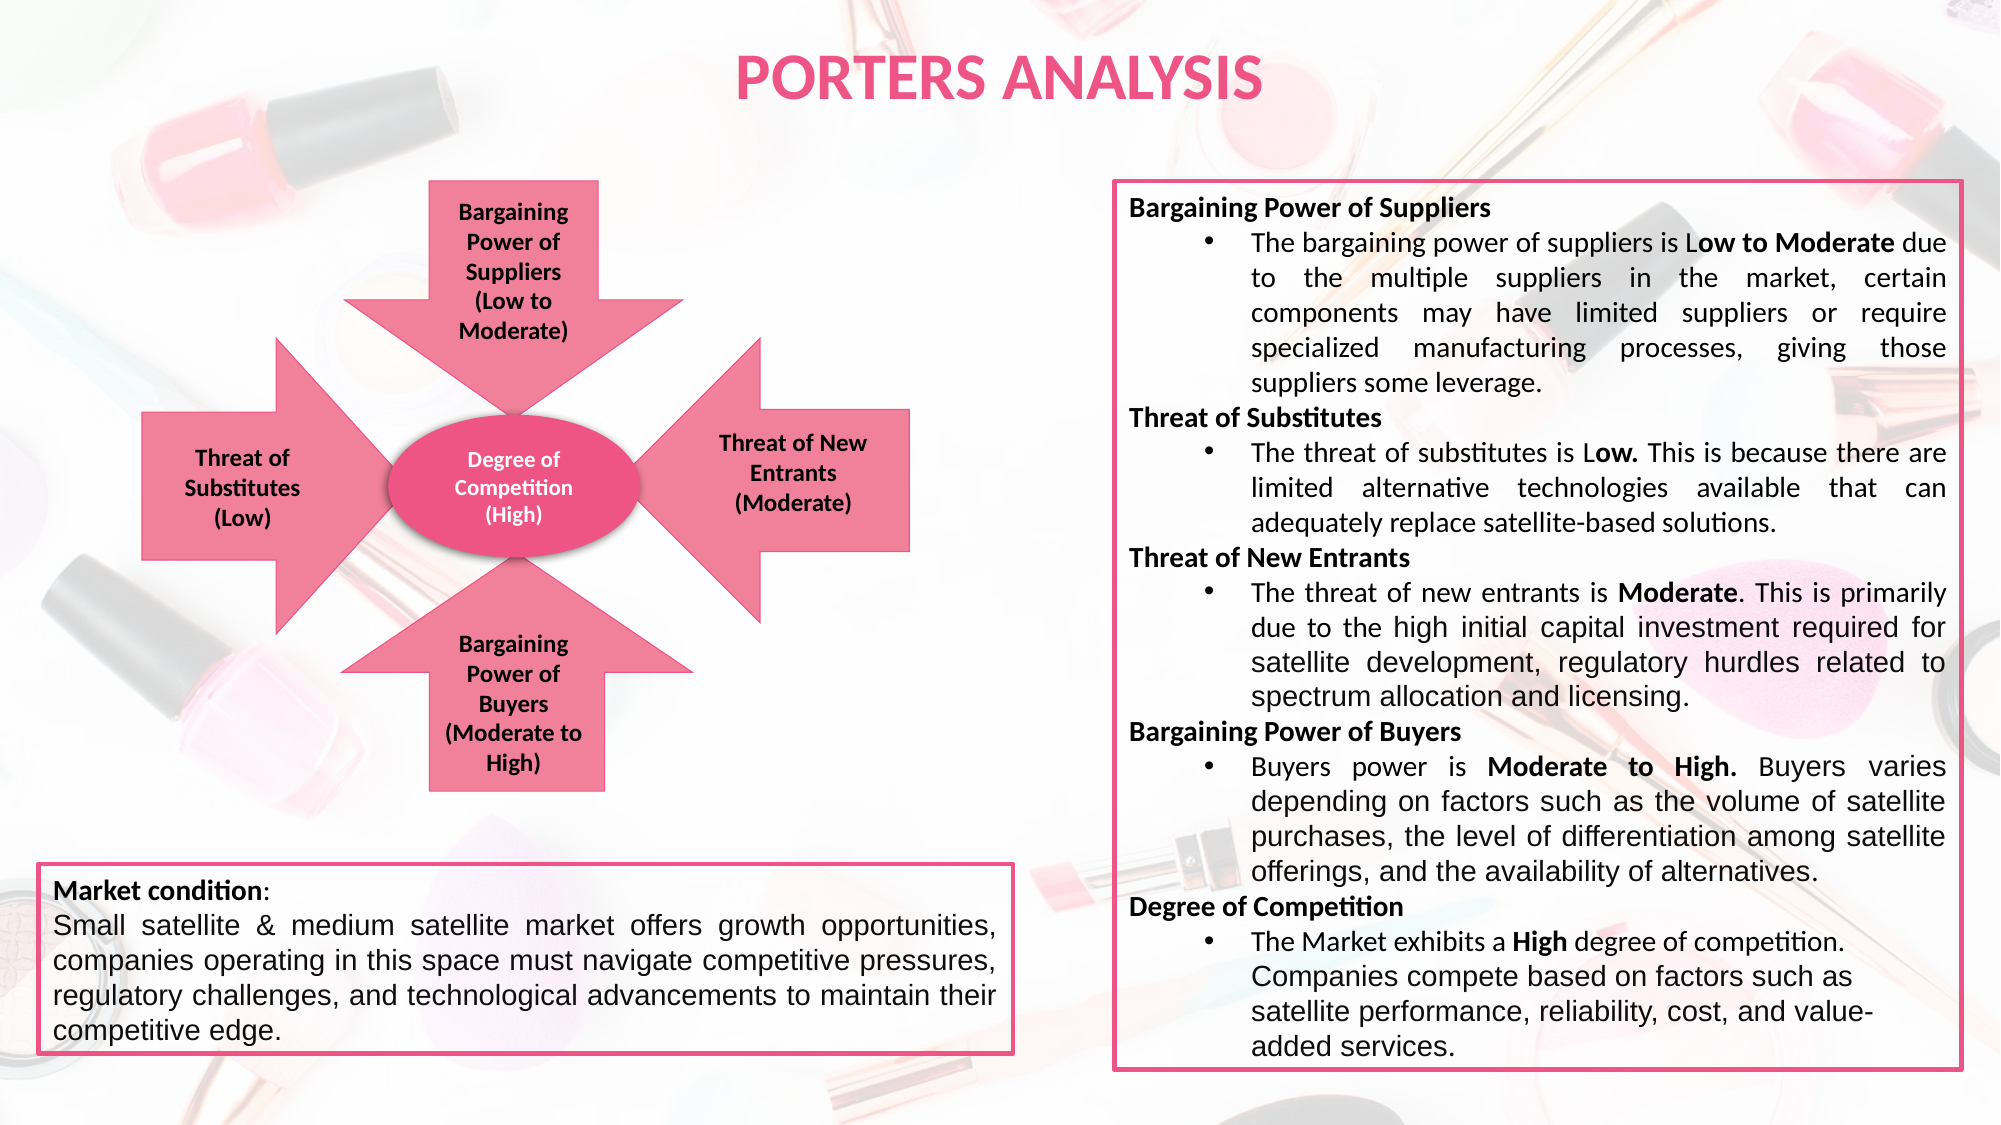

# PORTERS ANALYSIS
Bargaining Power of Suppliers
(Low to Moderate)
Threat of Substitutes
(Low)
Degree of Competition (High)

Threat of New Entrants
(Moderate)
Bargaining Power of Buyers
(Moderate to High)
Bargaining Power of Suppliers
The bargaining power of suppliers is Low to Moderate due to the multiple suppliers in the market, certain components may have limited suppliers or require specialized manufacturing processes, giving those suppliers some leverage.
Threat of Substitutes
The threat of substitutes is Low. This is because there are limited alternative technologies available that can adequately replace satellite-based solutions.
Threat of New Entrants
The threat of new entrants is Moderate. This is primarily due to the high initial capital investment required for satellite development, regulatory hurdles related to spectrum allocation and licensing.
Bargaining Power of Buyers
Buyers power is Moderate to High. Buyers varies depending on factors such as the volume of satellite purchases, the level of differentiation among satellite offerings, and the availability of alternatives.
Degree of Competition
The Market exhibits a High degree of competition. Companies compete based on factors such as satellite performance, reliability, cost, and value-added services.
Market condition:
Small satellite & medium satellite market offers growth opportunities, companies operating in this space must navigate competitive pressures, regulatory challenges, and technological advancements to maintain their competitive edge.